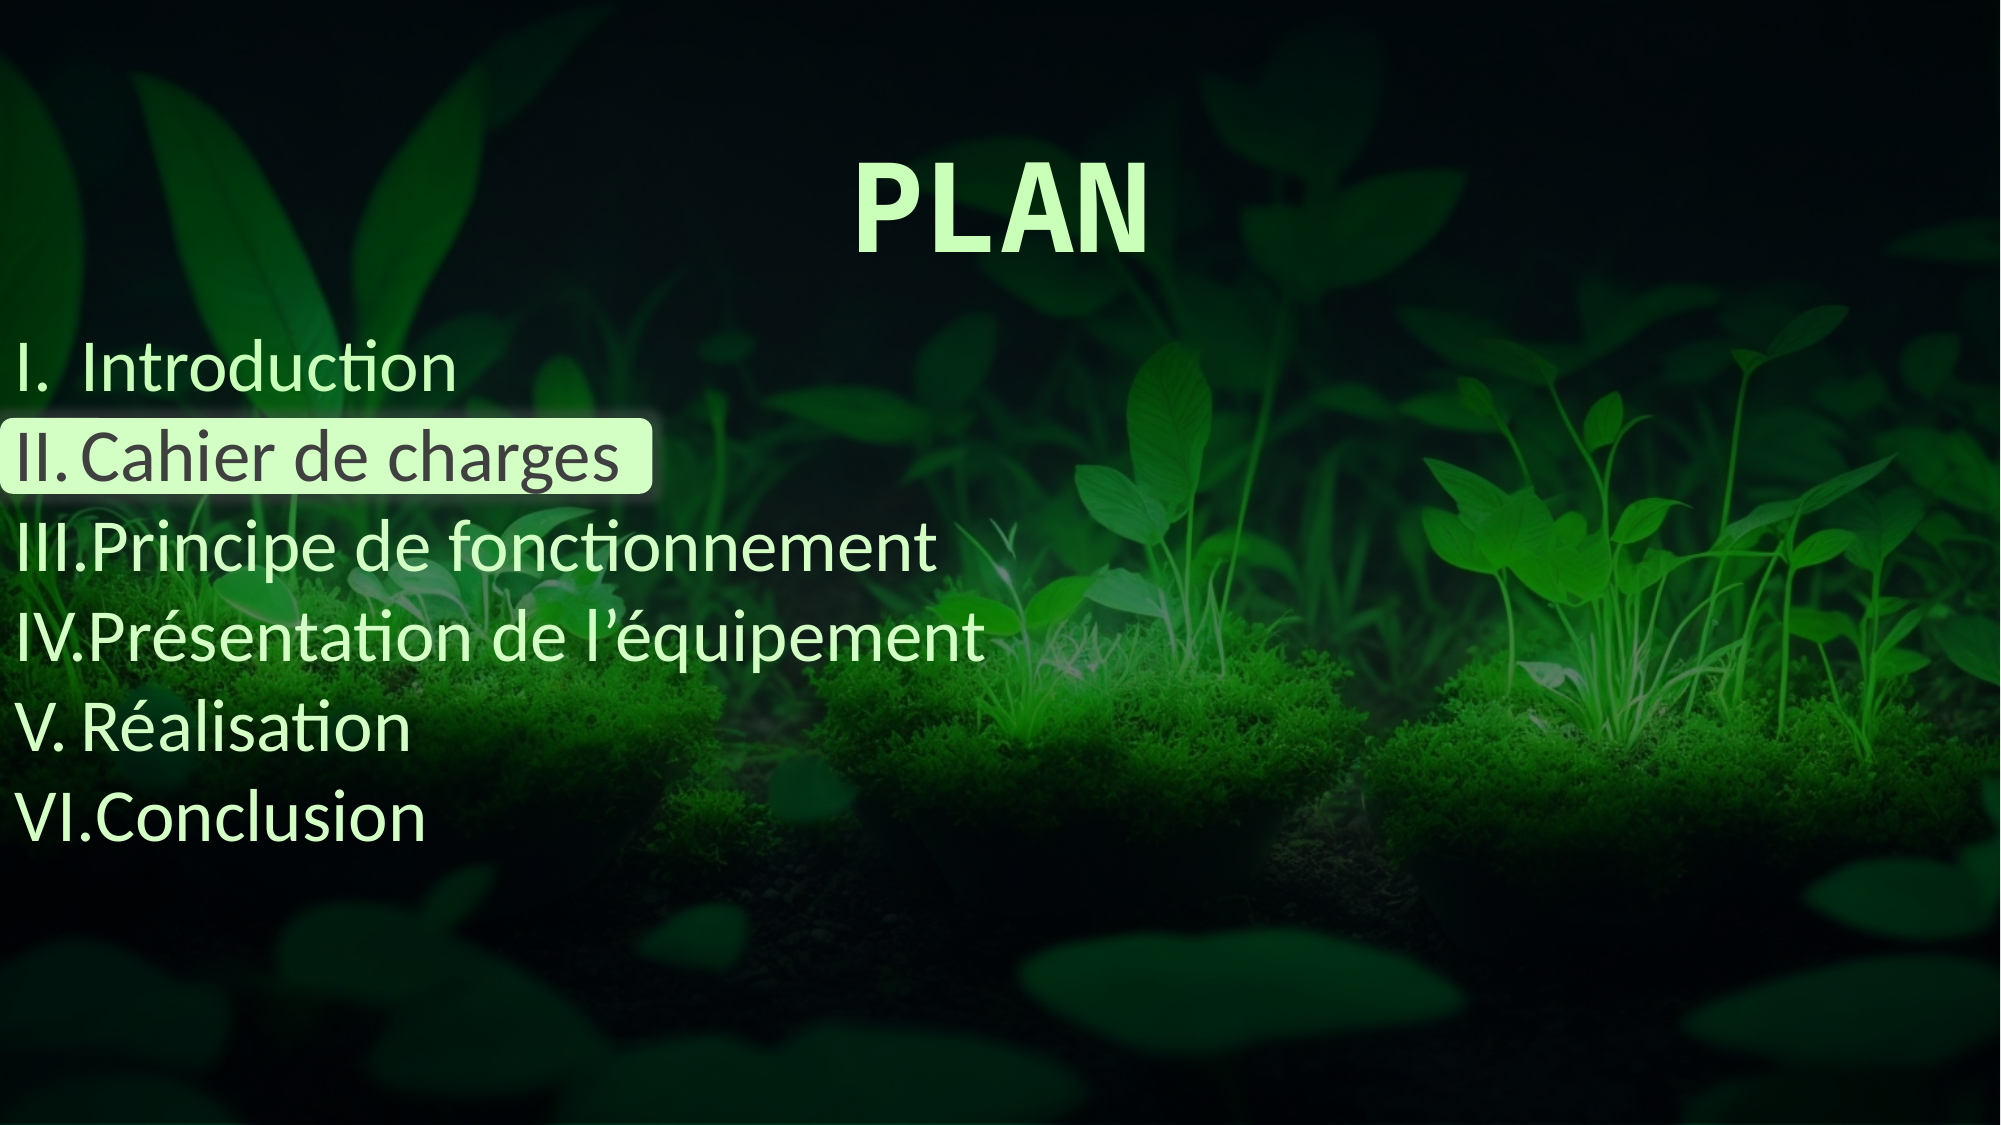

GROOT

PLAN
Introduction
Cahier de charges
Principe de fonctionnement
Présentation de l’équipement
Réalisation
Conclusion

Choukani Halim
Zaghdoudi Yassine
Ben Salem Aziz
Guessmi Sahim